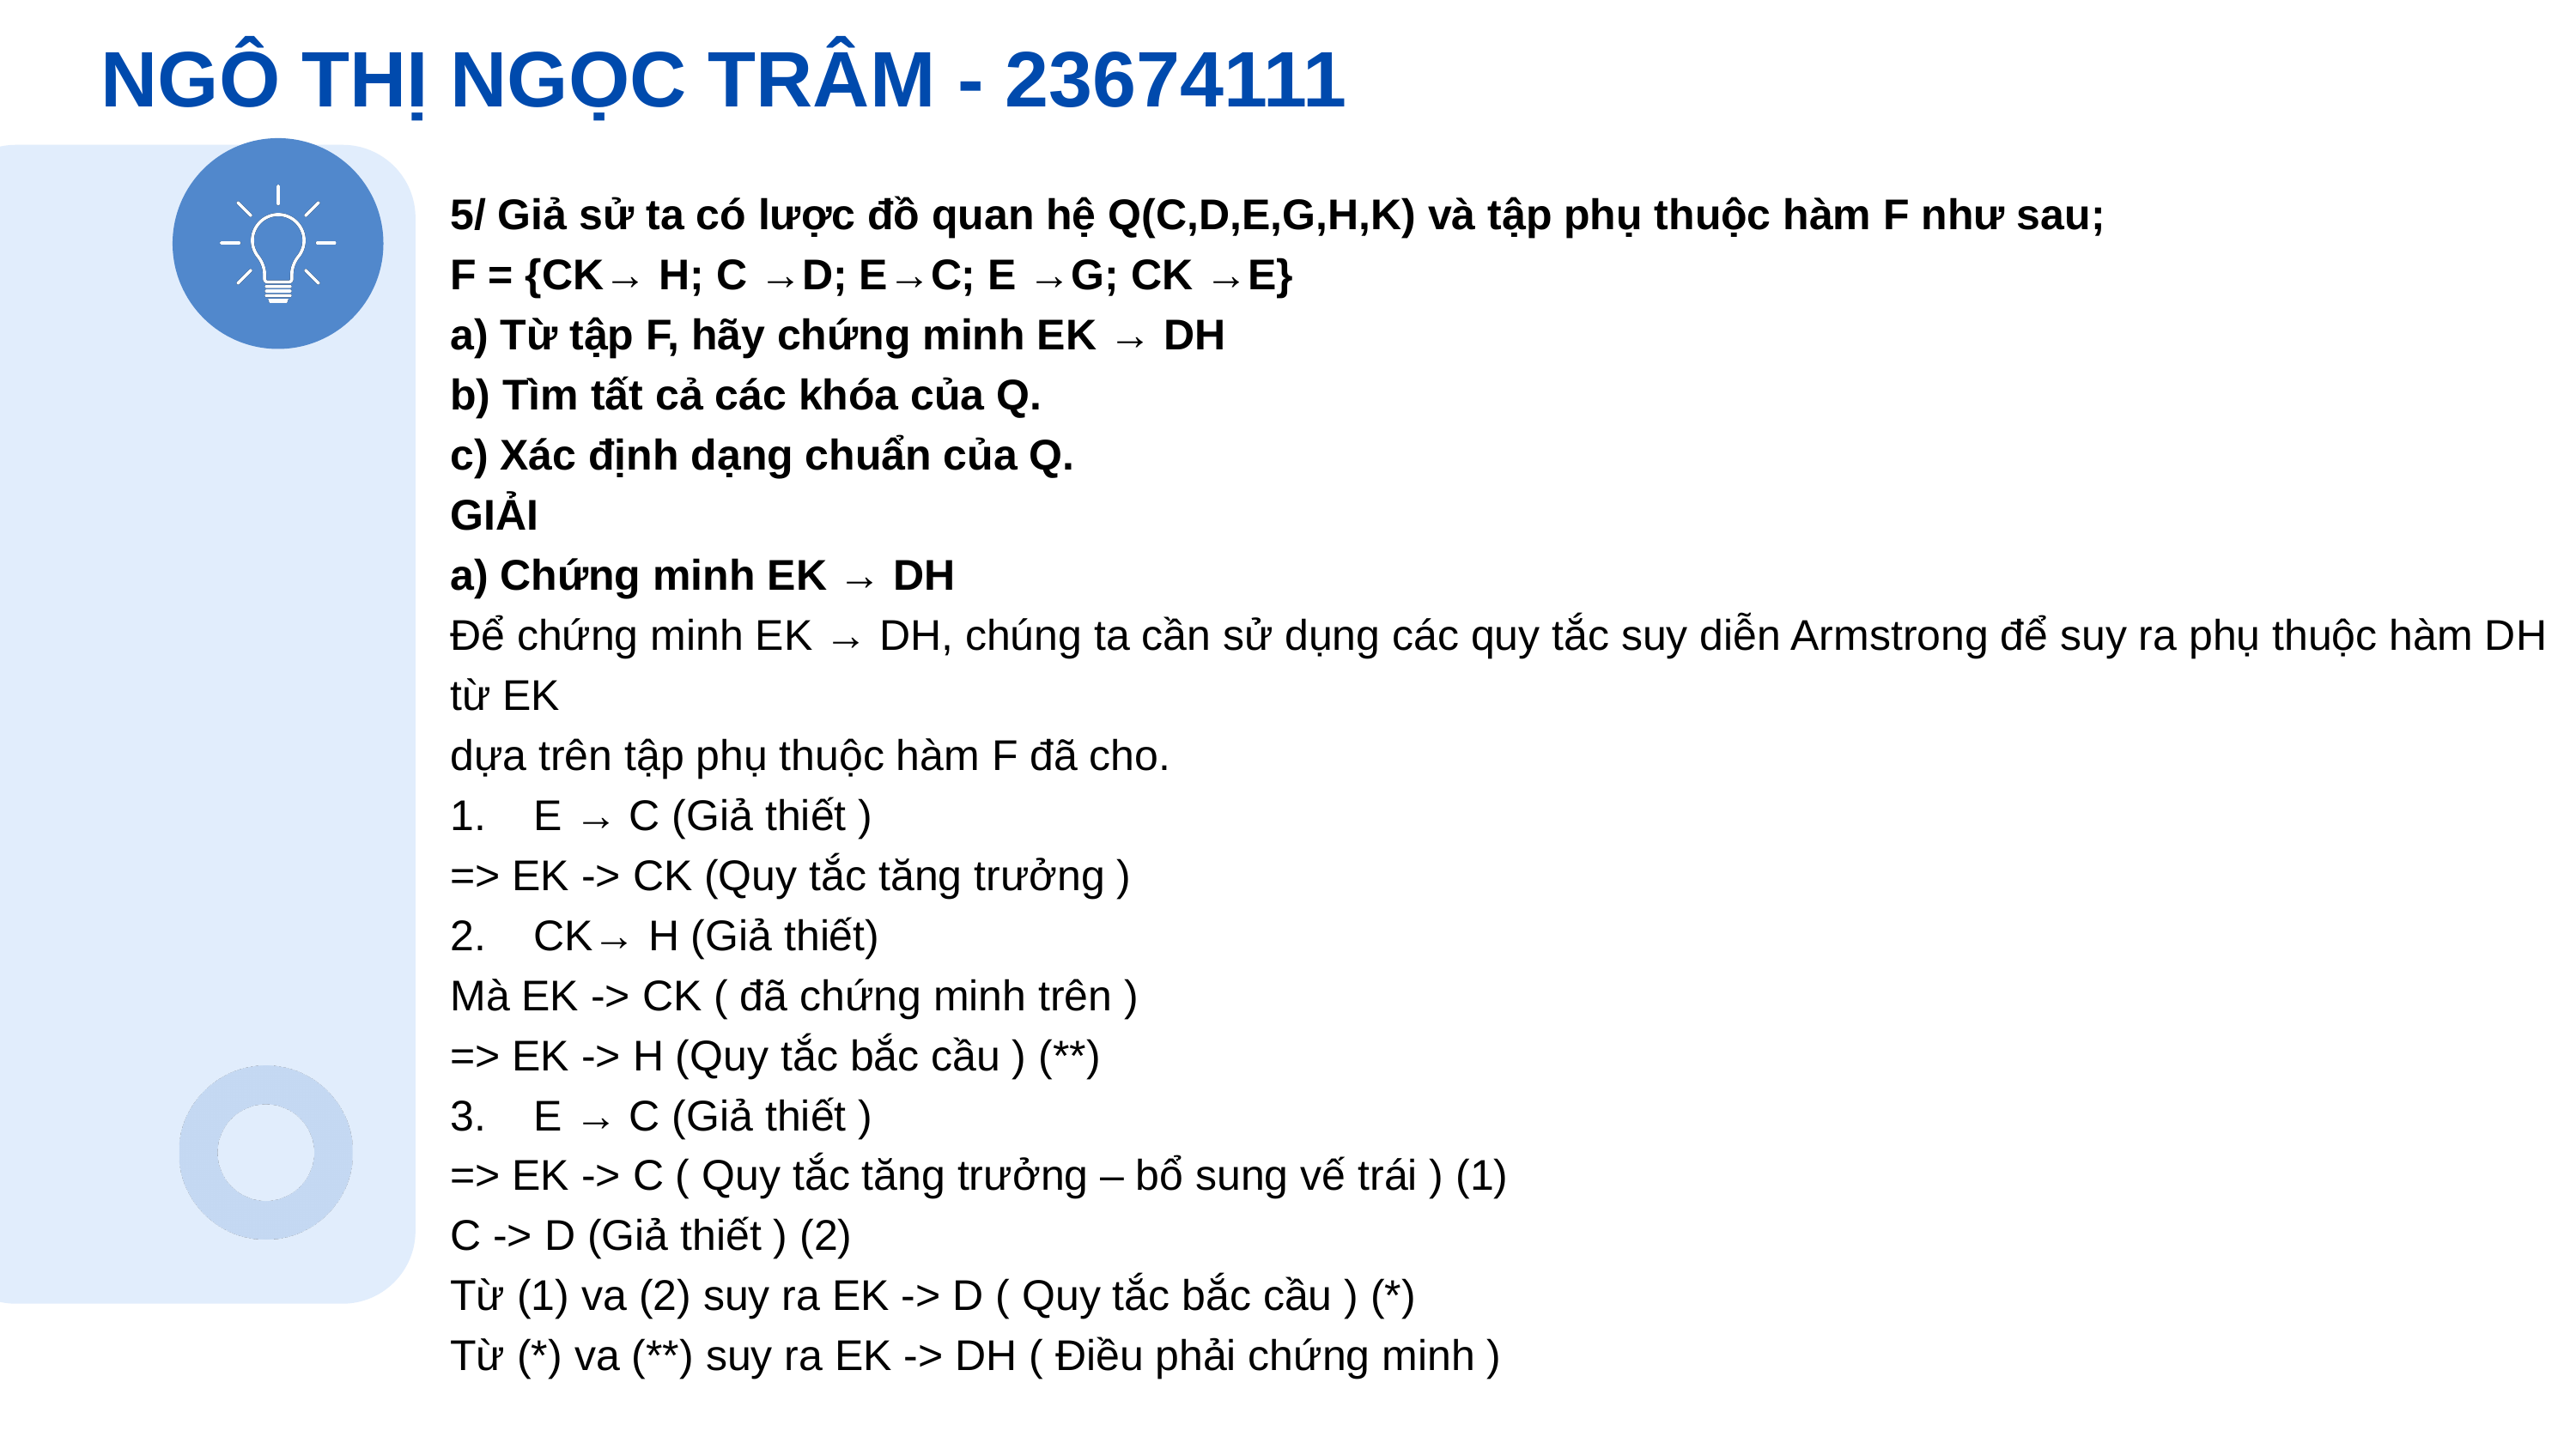

NGÔ THỊ NGỌC TRÂM - 23674111

5/ Giả sử ta có lược đồ quan hệ Q(C,D,E,G,H,K) và tập phụ thuộc hàm F như sau;
F = {CK→ H; C →D; E→C; E →G; CK →E}
a) Từ tập F, hãy chứng minh EK → DH
b) Tìm tất cả các khóa của Q.
c) Xác định dạng chuẩn của Q.
GIẢI
a) Chứng minh EK → DH
Để chứng minh EK → DH, chúng ta cần sử dụng các quy tắc suy diễn Armstrong để suy ra phụ thuộc hàm DH từ EK
dựa trên tập phụ thuộc hàm F đã cho.
1.    E → C (Giả thiết )
=> EK -> CK (Quy tắc tăng trưởng )
2.    CK→ H (Giả thiết)
Mà EK -> CK ( đã chứng minh trên )
=> EK -> H (Quy tắc bắc cầu ) (**)
3.    E → C (Giả thiết )
=> EK -> C ( Quy tắc tăng trưởng – bổ sung vế trái ) (1)
C -> D (Giả thiết ) (2)
Từ (1) va (2) suy ra EK -> D ( Quy tắc bắc cầu ) (*)
Từ (*) va (**) suy ra EK -> DH ( Điều phải chứng minh )